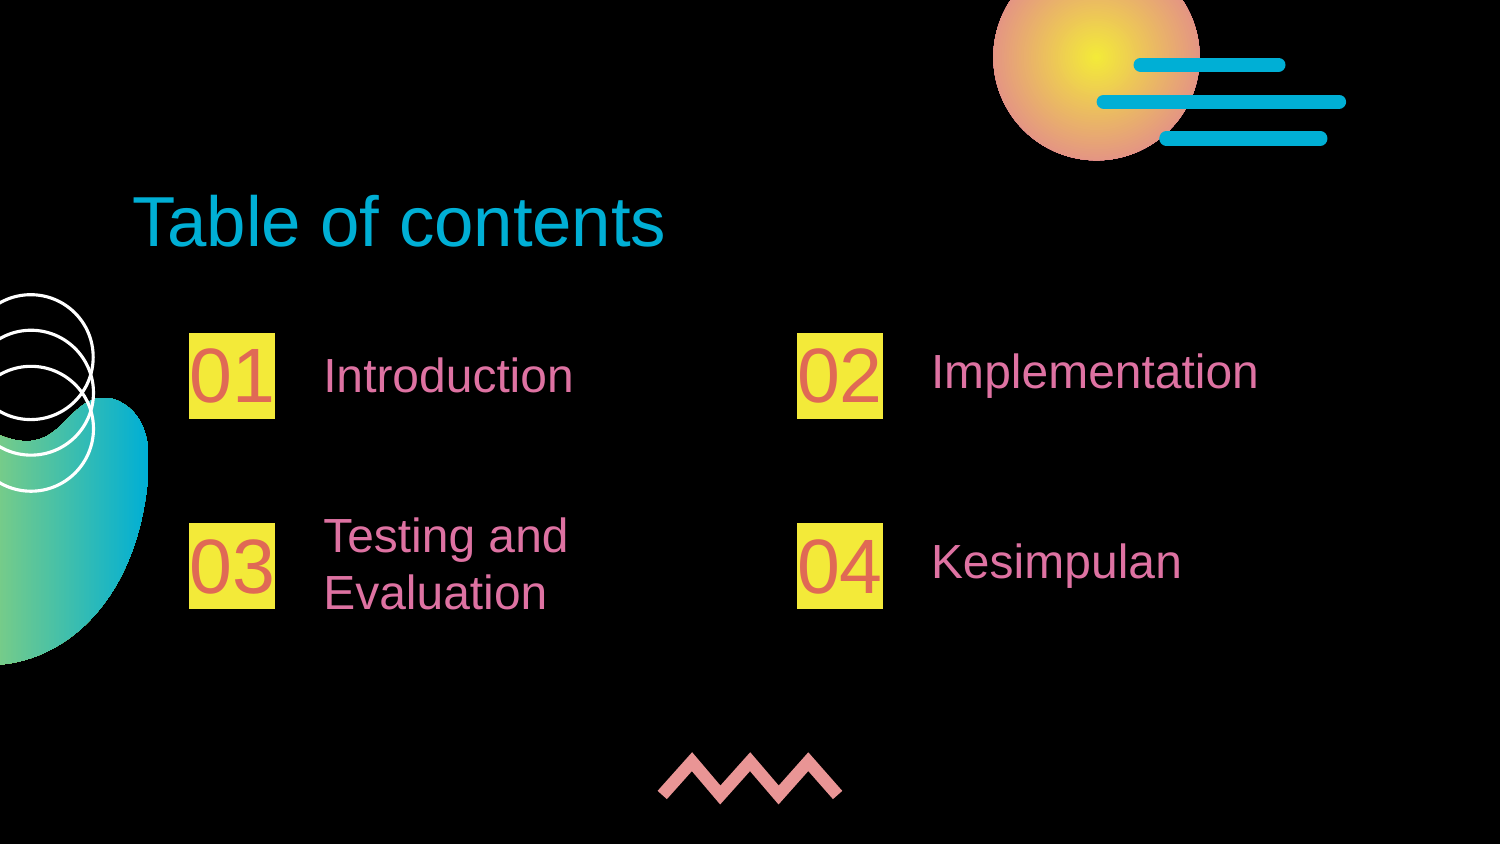

Table of contents
# 01
02
Implementation
Introduction
Testing and
Evaluation

03
04
Kesimpulan